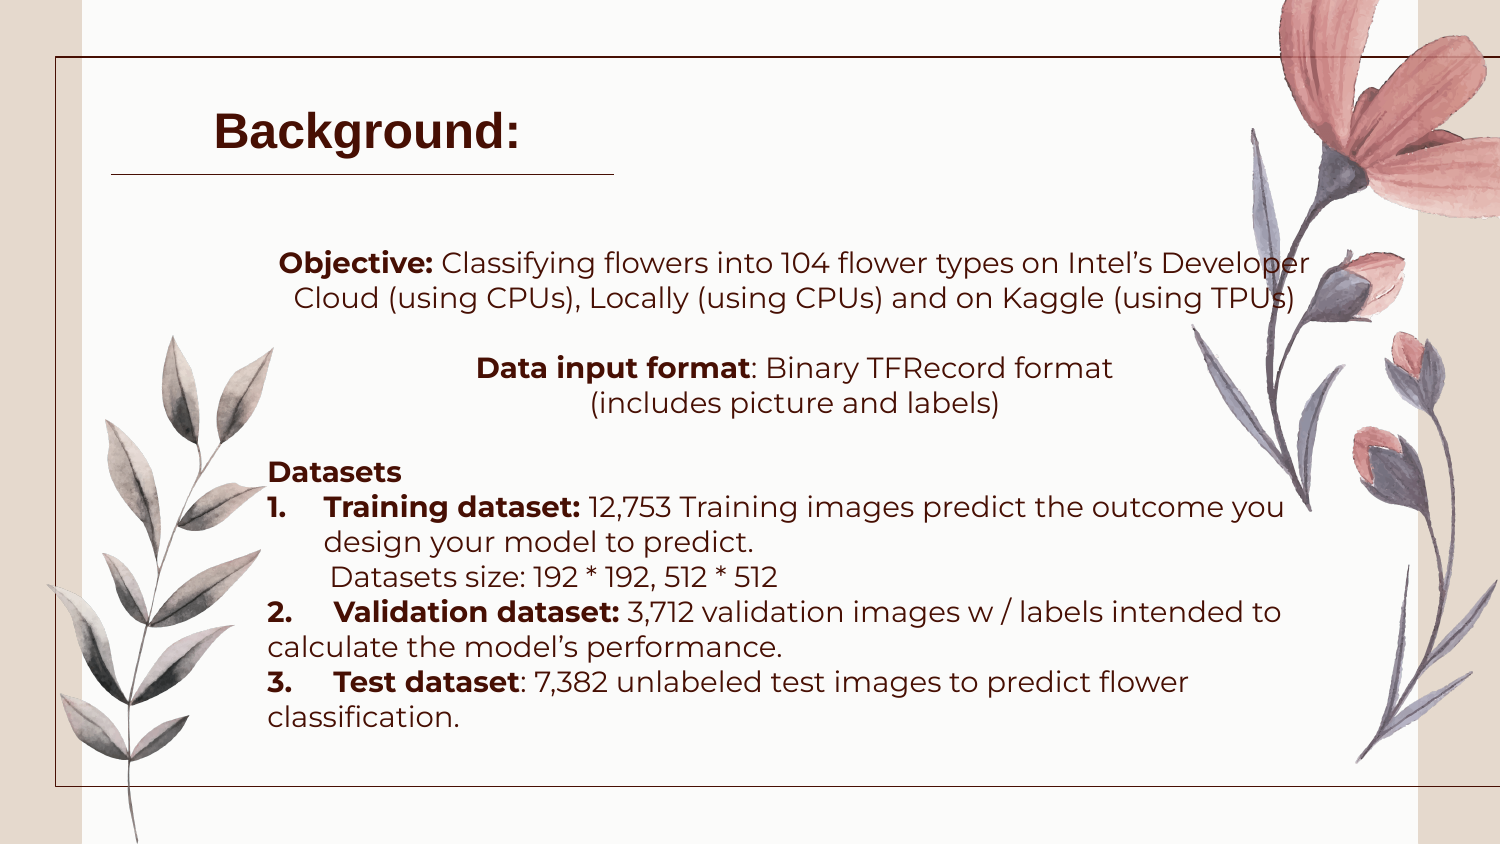

# Background:
Objective: Classifying flowers into 104 flower types on Intel’s Developer Cloud (using CPUs), Locally (using CPUs) and on Kaggle (using TPUs)

Data input format: Binary TFRecord format
(includes picture and labels)

Datasets
Training dataset: 12,753 Training images predict the outcome you design your model to predict.
        Datasets size: 192 * 192, 512 * 512
2.     Validation dataset: 3,712 validation images w / labels intended to calculate the model’s performance.
3.     Test dataset: 7,382 unlabeled test images to predict flower classification.